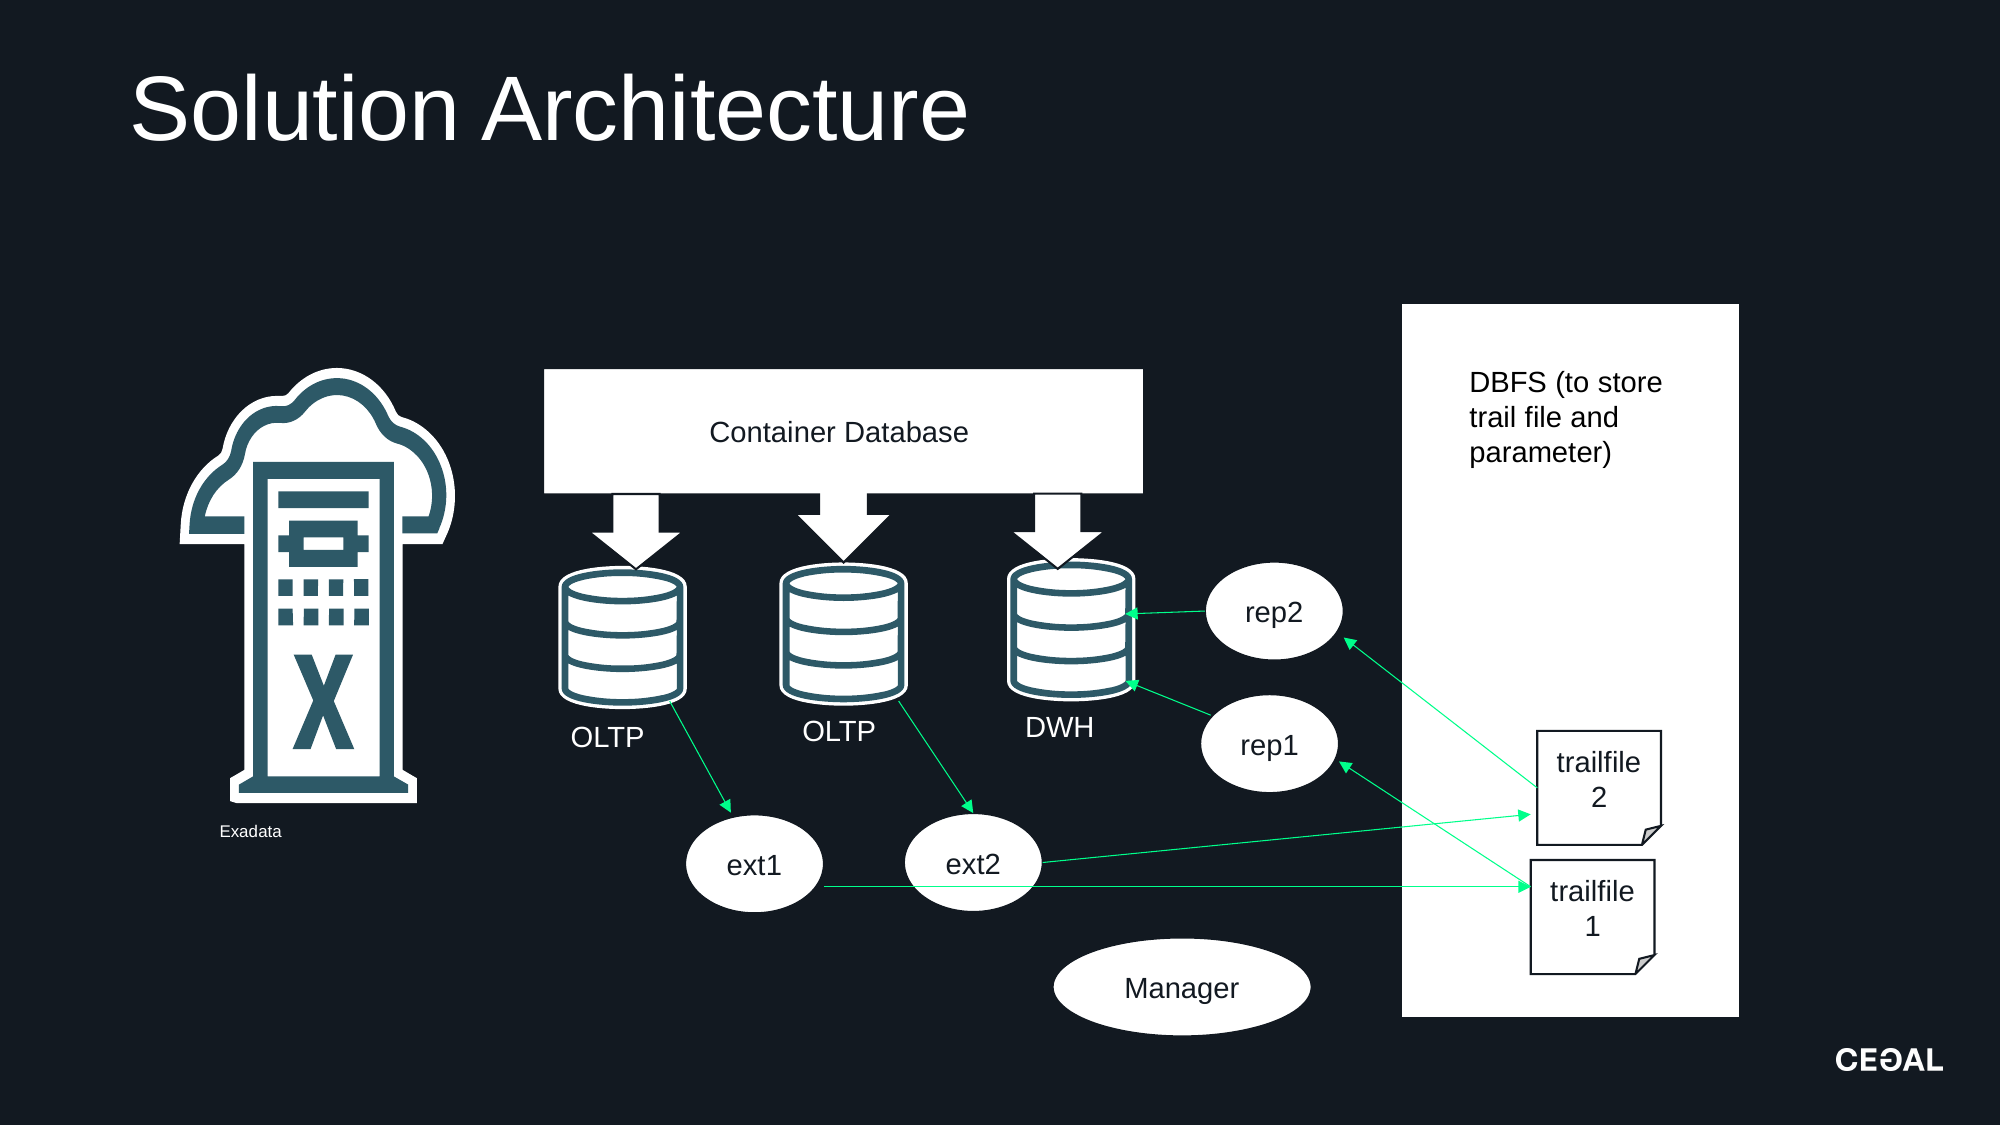

Solution Architecture

DBFS (to store trail file and parameter)

Container Database

Exadata

rep2

rep1
DWH
OLTP
OLTP
trailfile2
ext2
ext1
trailfile1
Manager